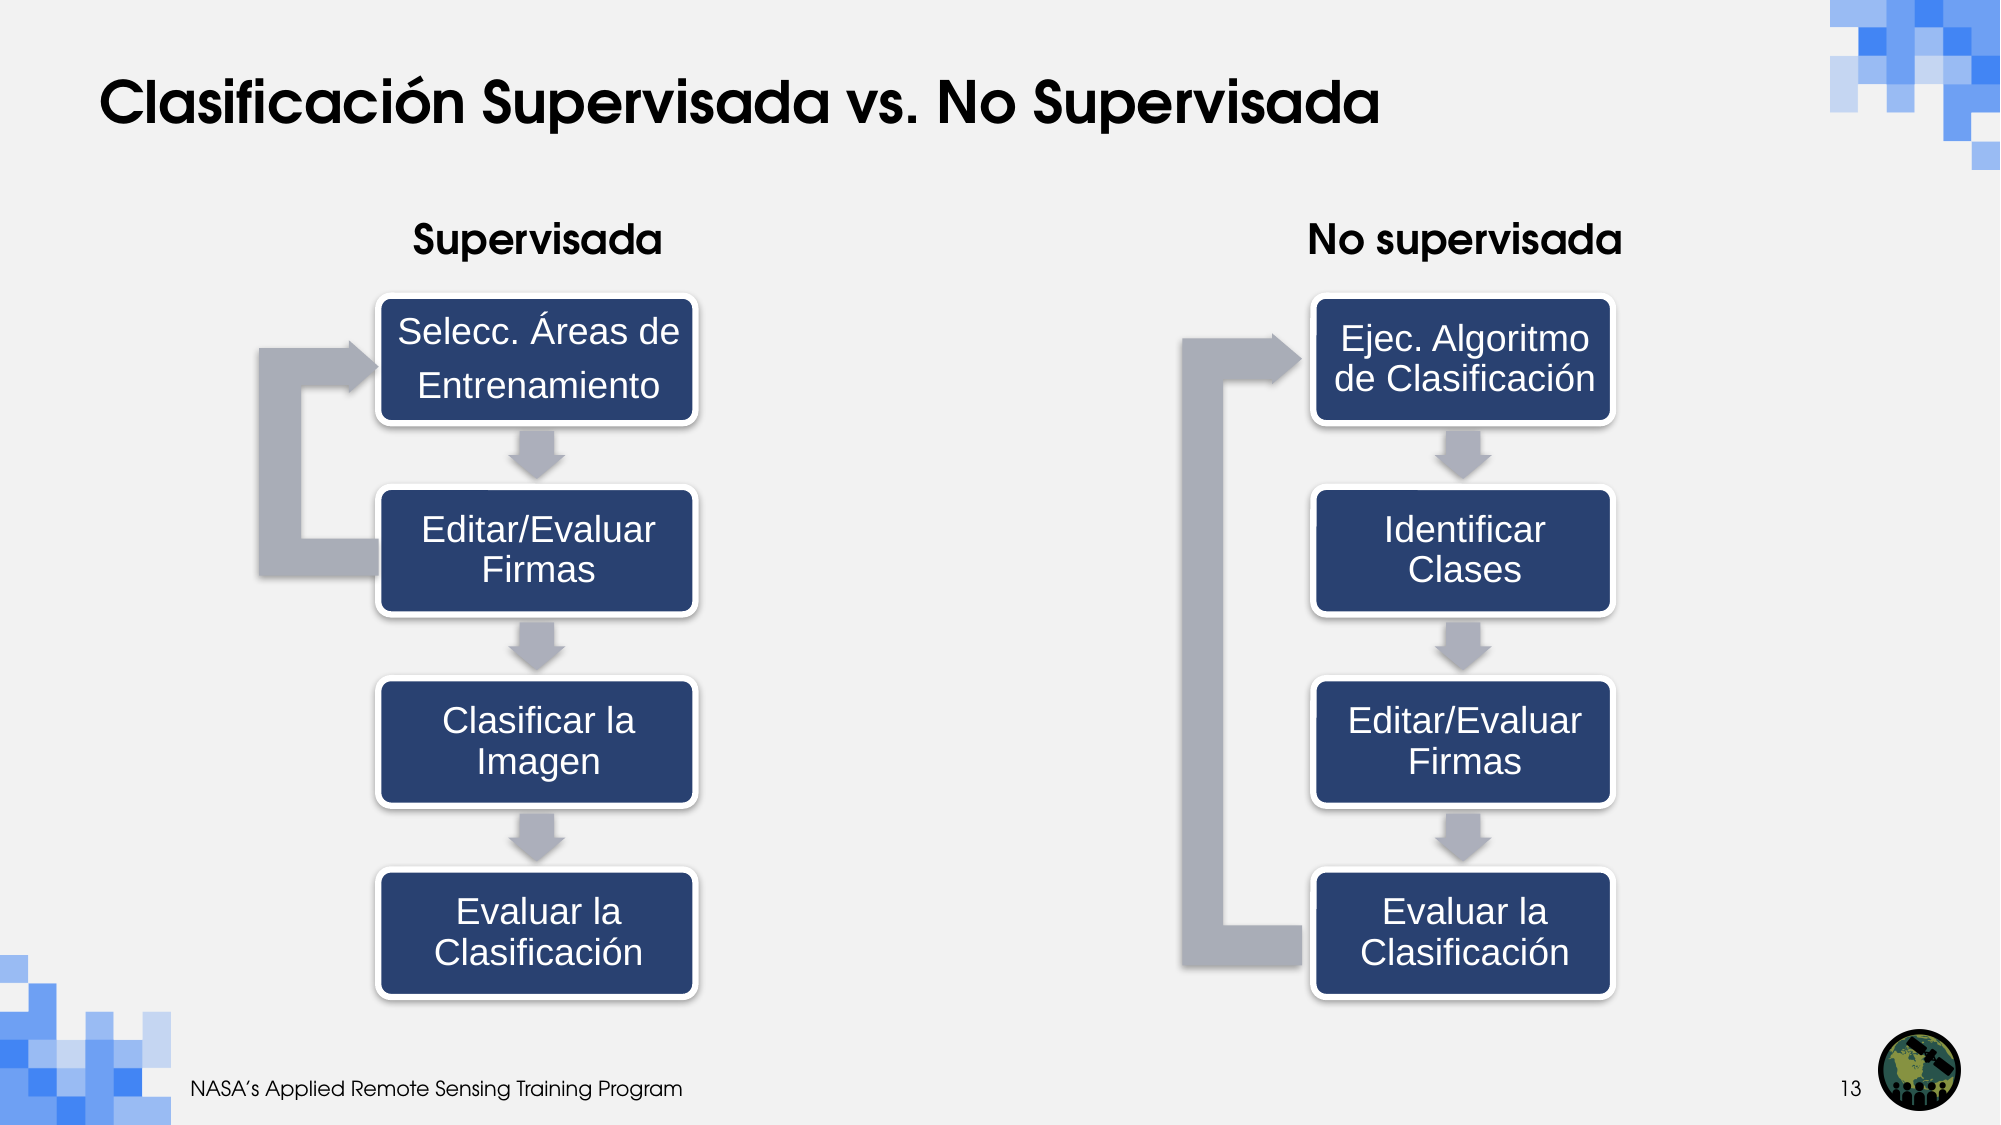

# Clasificación Supervisada vs. No Supervisada
Supervisada
No supervisada
Selecc. Áreas de
Entrenamiento

Editar/Evaluar Firmas

Clasificar la Imagen

Evaluar la Clasificación
Ejec. Algoritmo de Clasificación

Identificar Clases

Editar/Evaluar Firmas

Evaluar la Clasificación